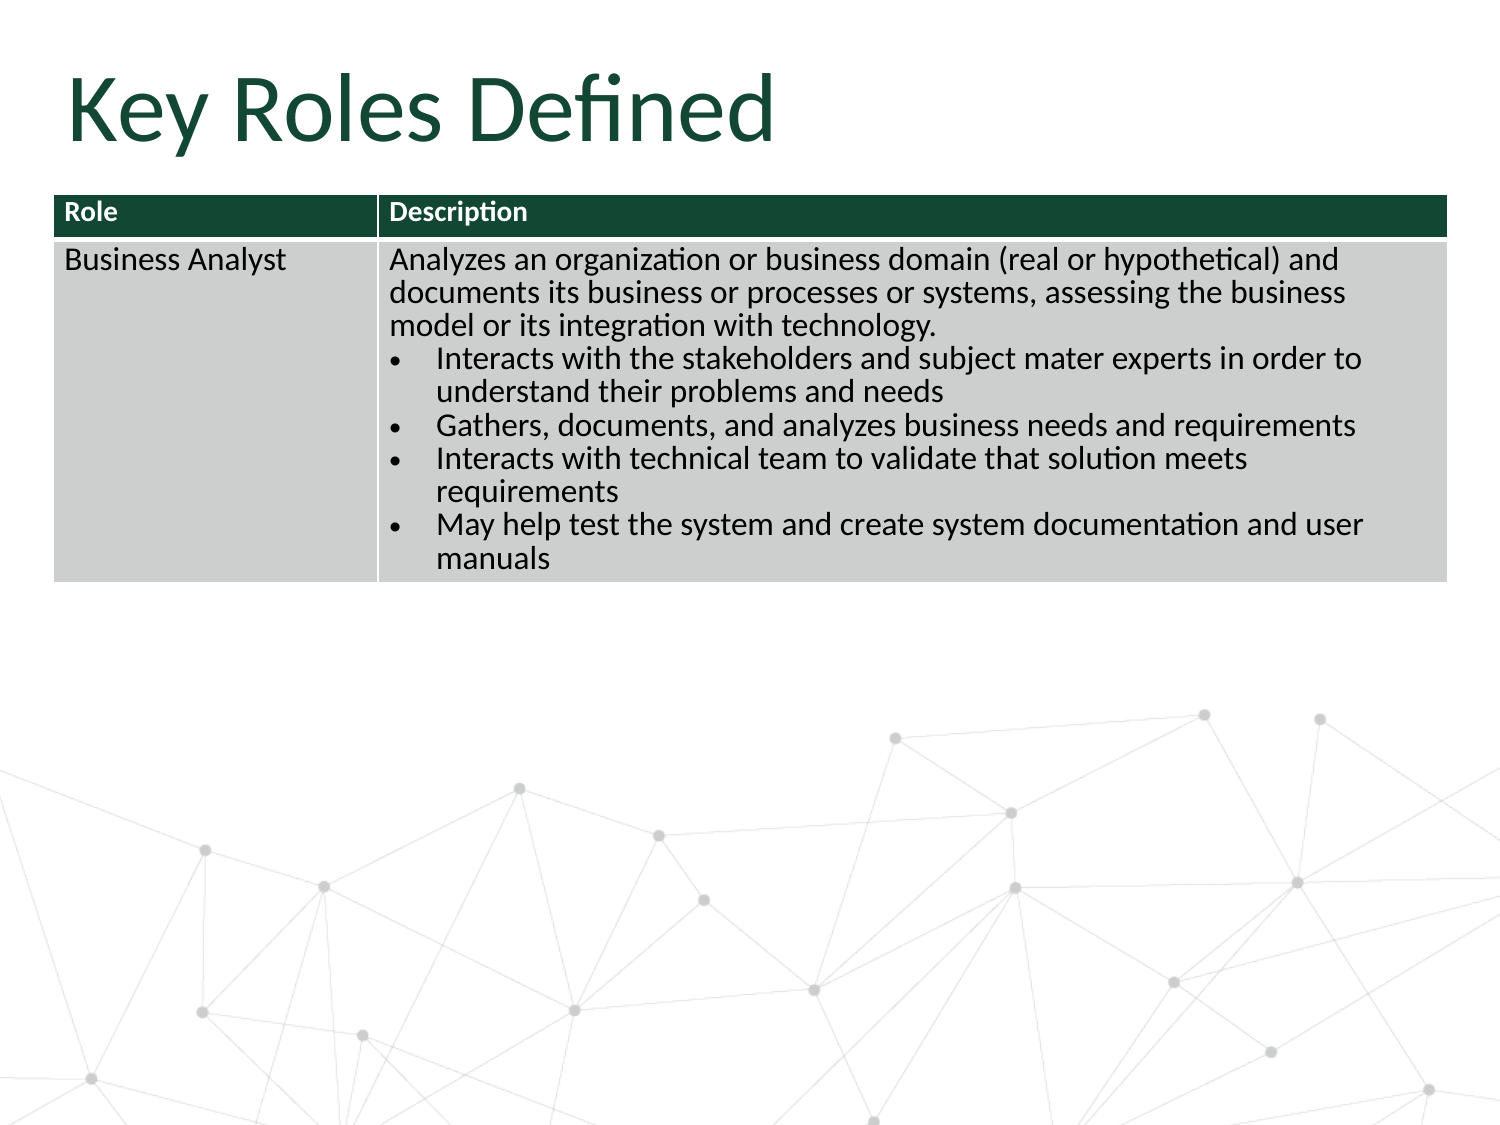

Key Roles Defined
| Role | Description |
| --- | --- |
| Business Analyst | Analyzes an organization or business domain (real or hypothetical) and documents its business or processes or systems, assessing the business model or its integration with technology. Interacts with the stakeholders and subject mater experts in order to understand their problems and needs Gathers, documents, and analyzes business needs and requirements Interacts with technical team to validate that solution meets requirements May help test the system and create system documentation and user manuals |